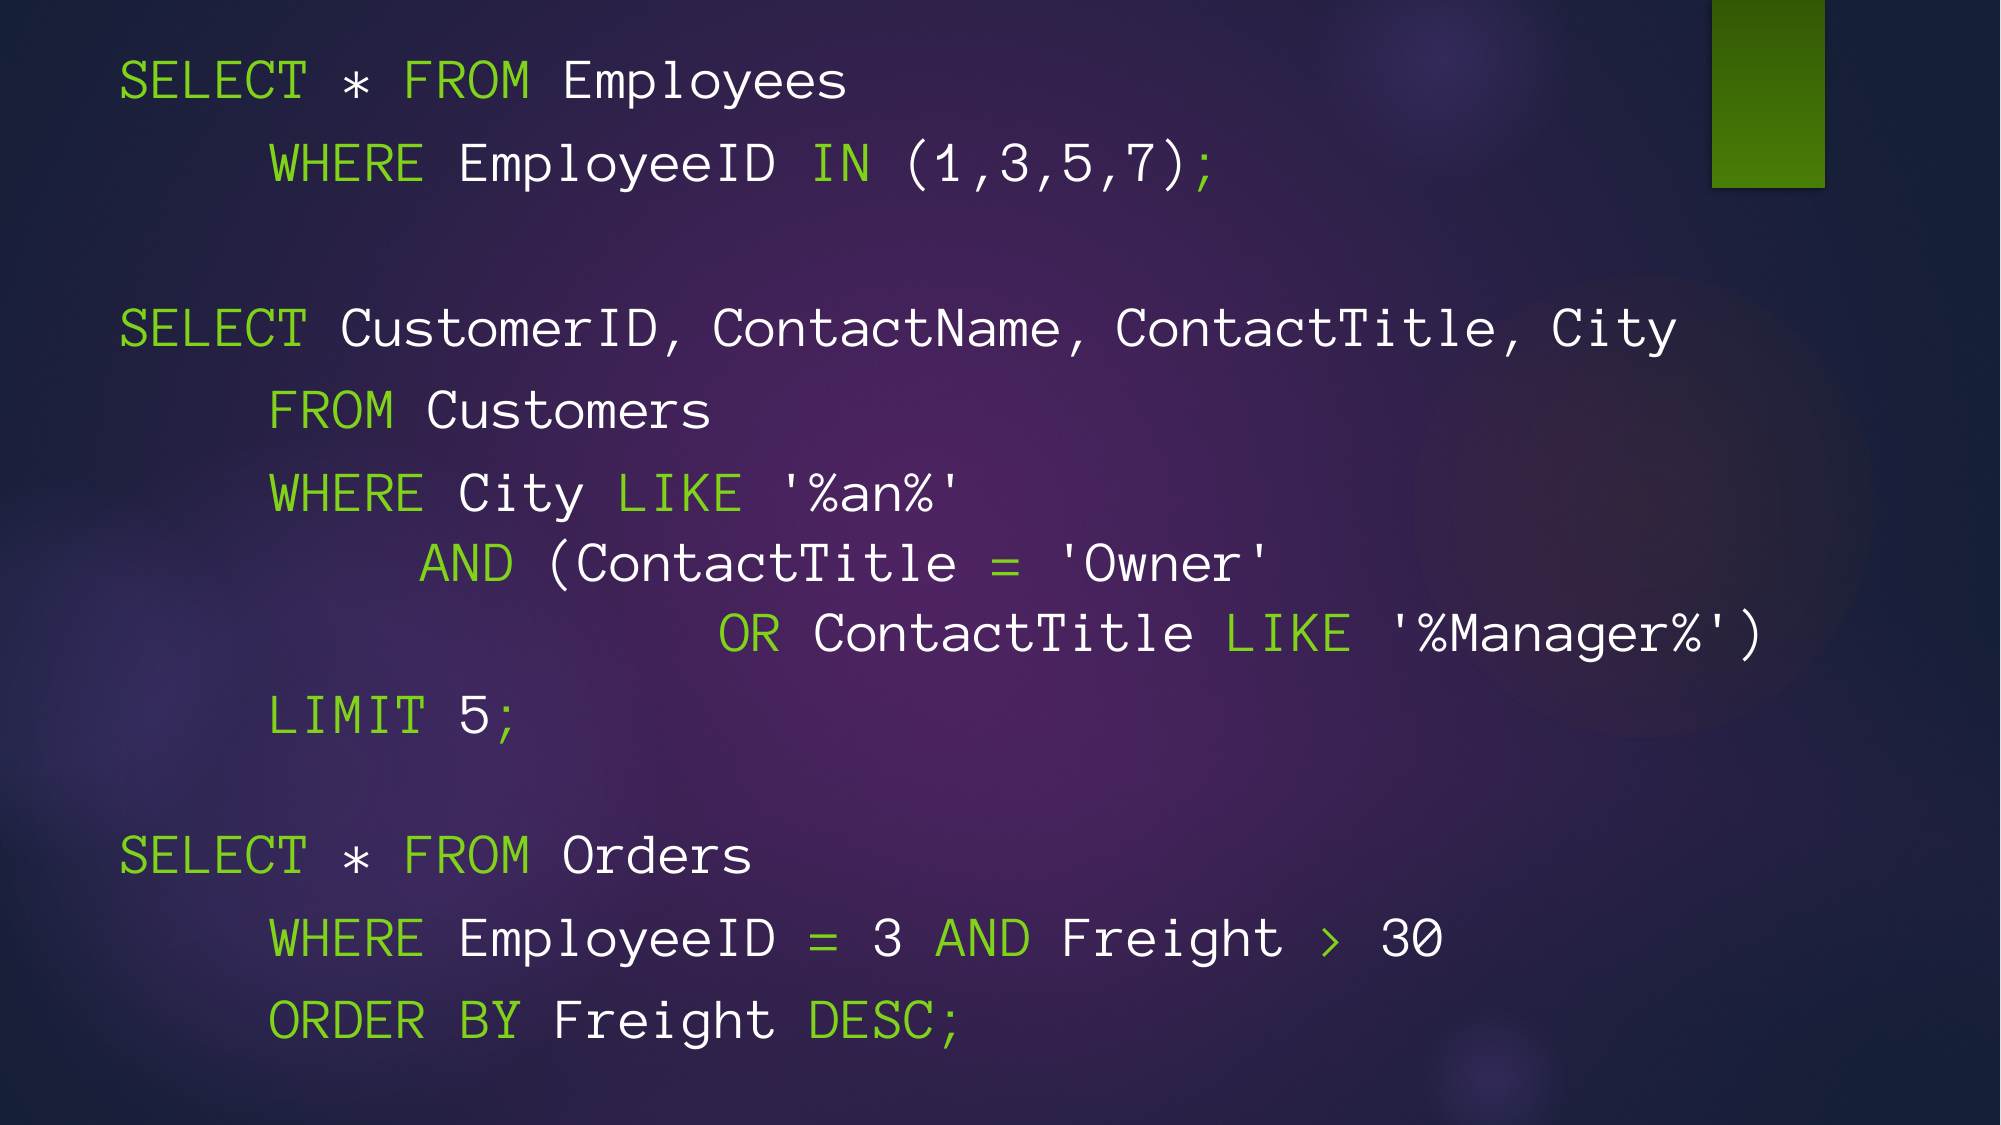

SELECT * FROM Employees
	WHERE EmployeeID IN (1,3,5,7);

SELECT CustomerID, ContactName, ContactTitle, City
	FROM Customers
	WHERE City LIKE '%an%'
		AND (ContactTitle = 'Owner'
				OR ContactTitle LIKE '%Manager%')
	LIMIT 5;

SELECT * FROM Orders
	WHERE EmployeeID = 3 AND Freight > 30
	ORDER BY Freight DESC;